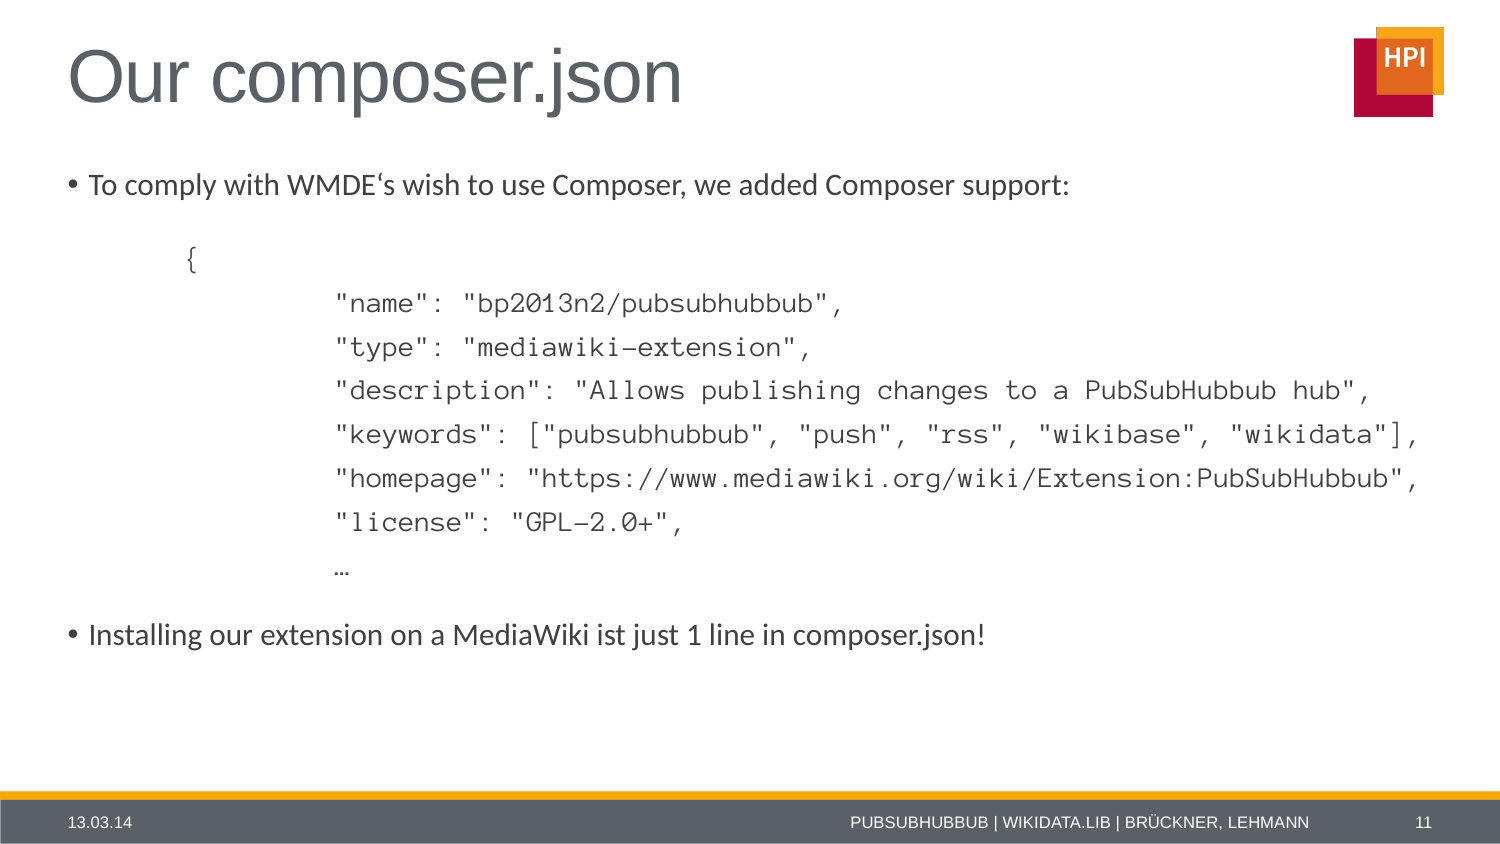

# Our composer.json
To comply with WMDE‘s wish to use Composer, we added Composer support:
{
	"name": "bp2013n2/pubsubhubbub",
	"type": "mediawiki-extension",
	"description": "Allows publishing changes to a PubSubHubbub hub",
	"keywords": ["pubsubhubbub", "push", "rss", "wikibase", "wikidata"],
	"homepage": "https://www.mediawiki.org/wiki/Extension:PubSubHubbub",
	"license": "GPL-2.0+",
	…
Installing our extension on a MediaWiki ist just 1 line in composer.json!
13.03.14
PubSubHubbub | Wikidata.lib | BrÜckner, Lehmann
11